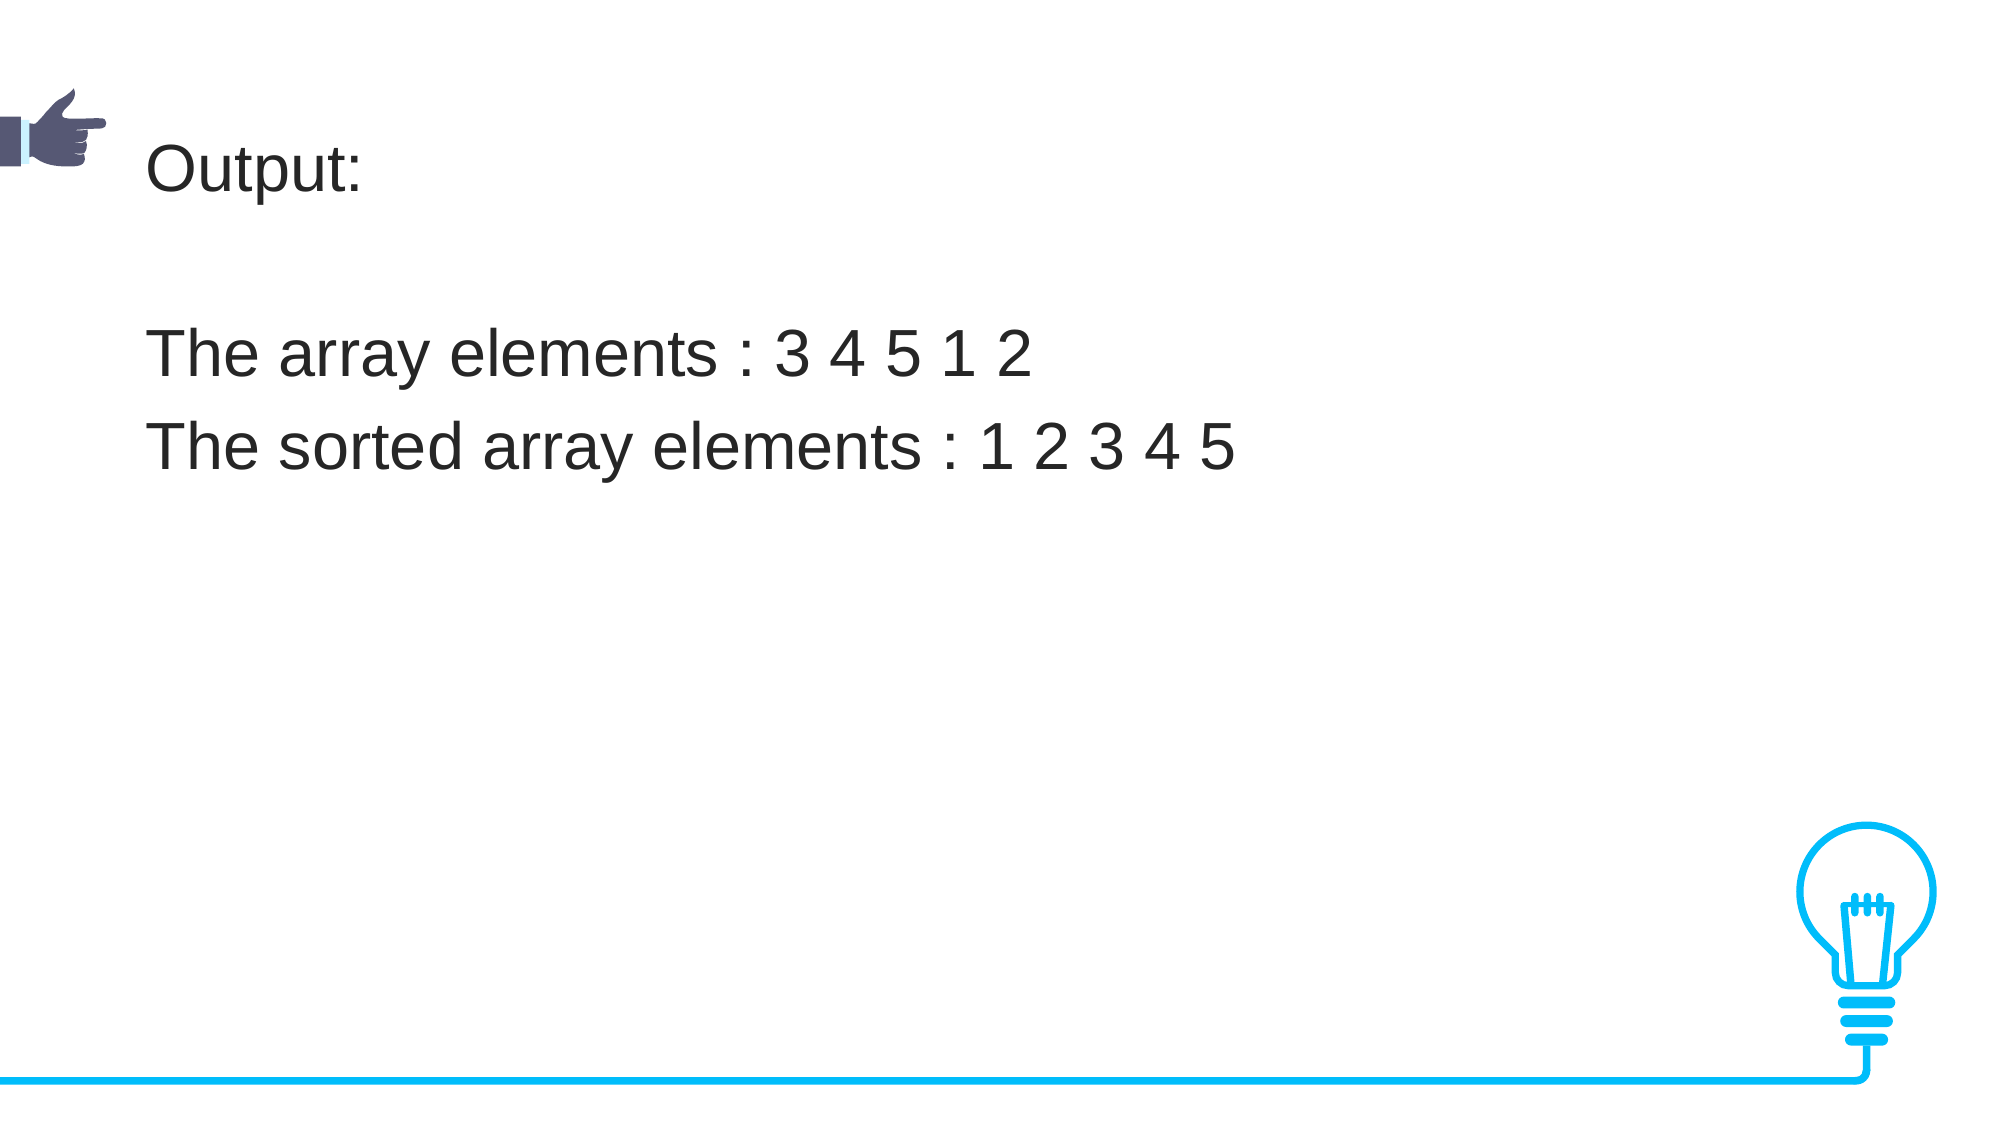

Output:

The array elements : 3 4 5 1 2
The sorted array elements : 1 2 3 4 5